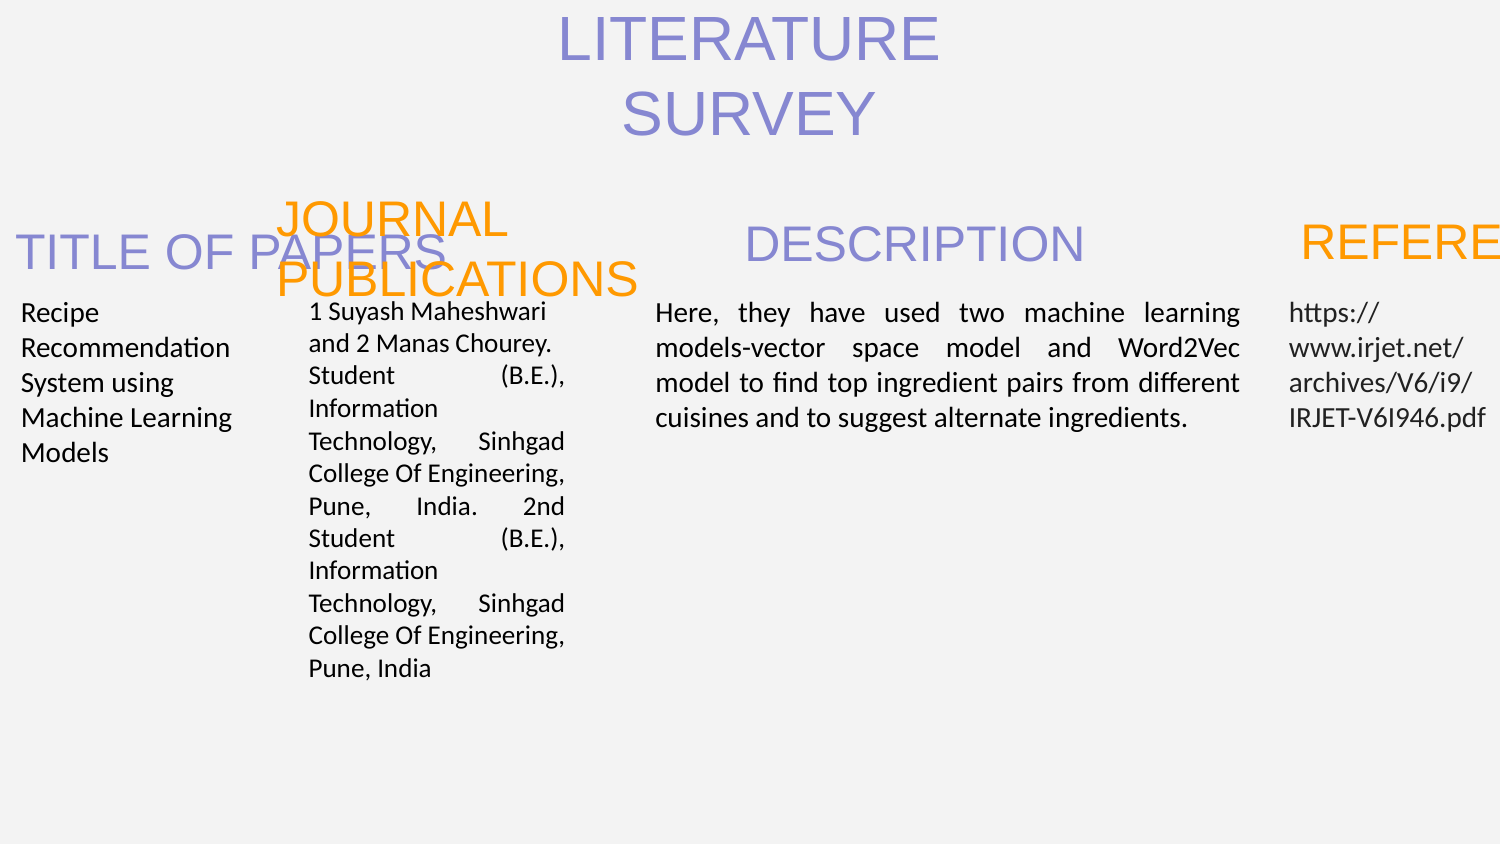

LITERATURE SURVEY
REFERENCE
JOURNAL PUBLICATIONS
# DESCRIPTION
TITLE OF PAPERS
Recipe Recommendation System using Machine Learning Models
1 Suyash Maheshwari and 2 Manas Chourey.
Student (B.E.), Information Technology, Sinhgad College Of Engineering, Pune, India. 2nd Student (B.E.), Information Technology, Sinhgad College Of Engineering, Pune, India
Here, they have used two machine learning models-vector space model and Word2Vec model to find top ingredient pairs from different cuisines and to suggest alternate ingredients.
https://www.irjet.net/archives/V6/i9/IRJET-V6I946.pdf